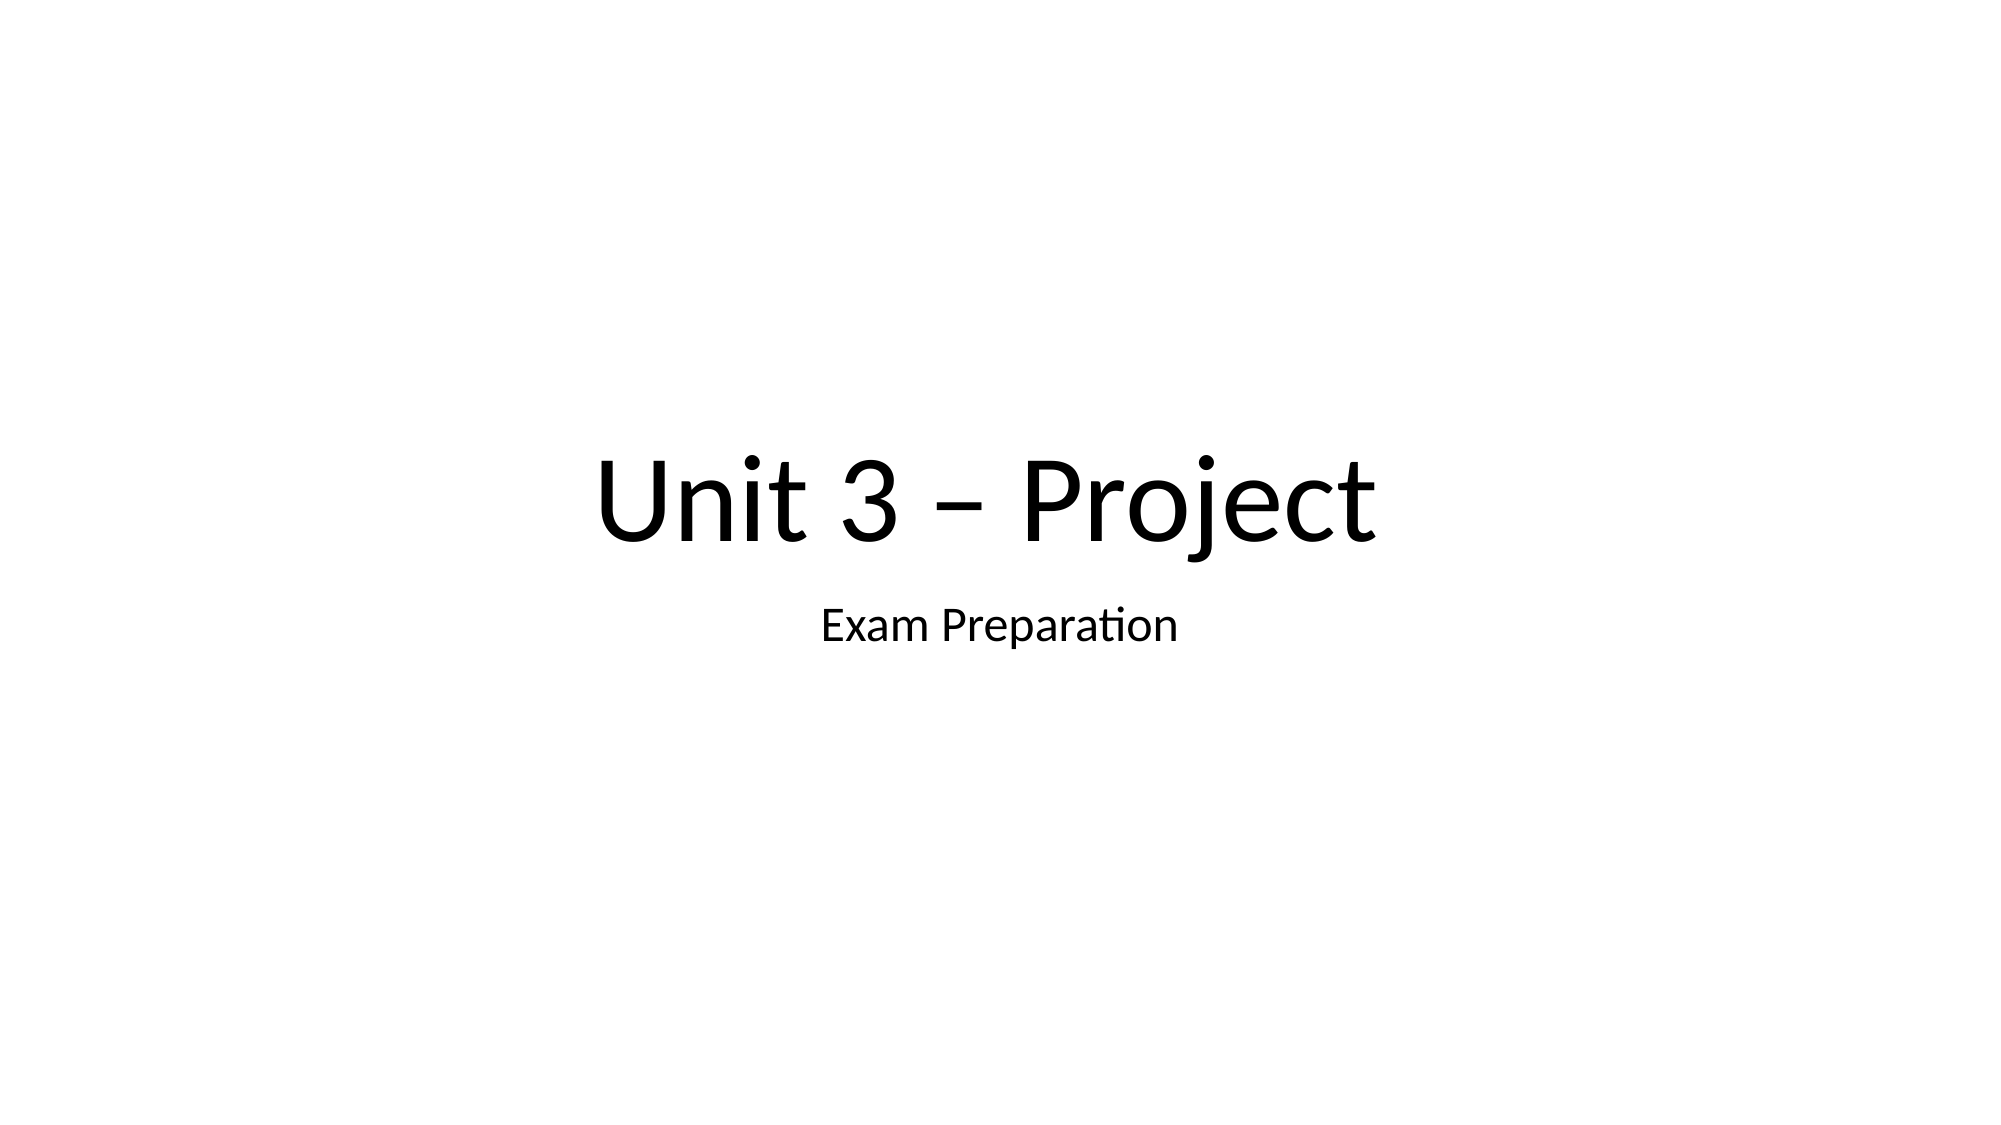

# Unit 3 – Project
Exam Preparation